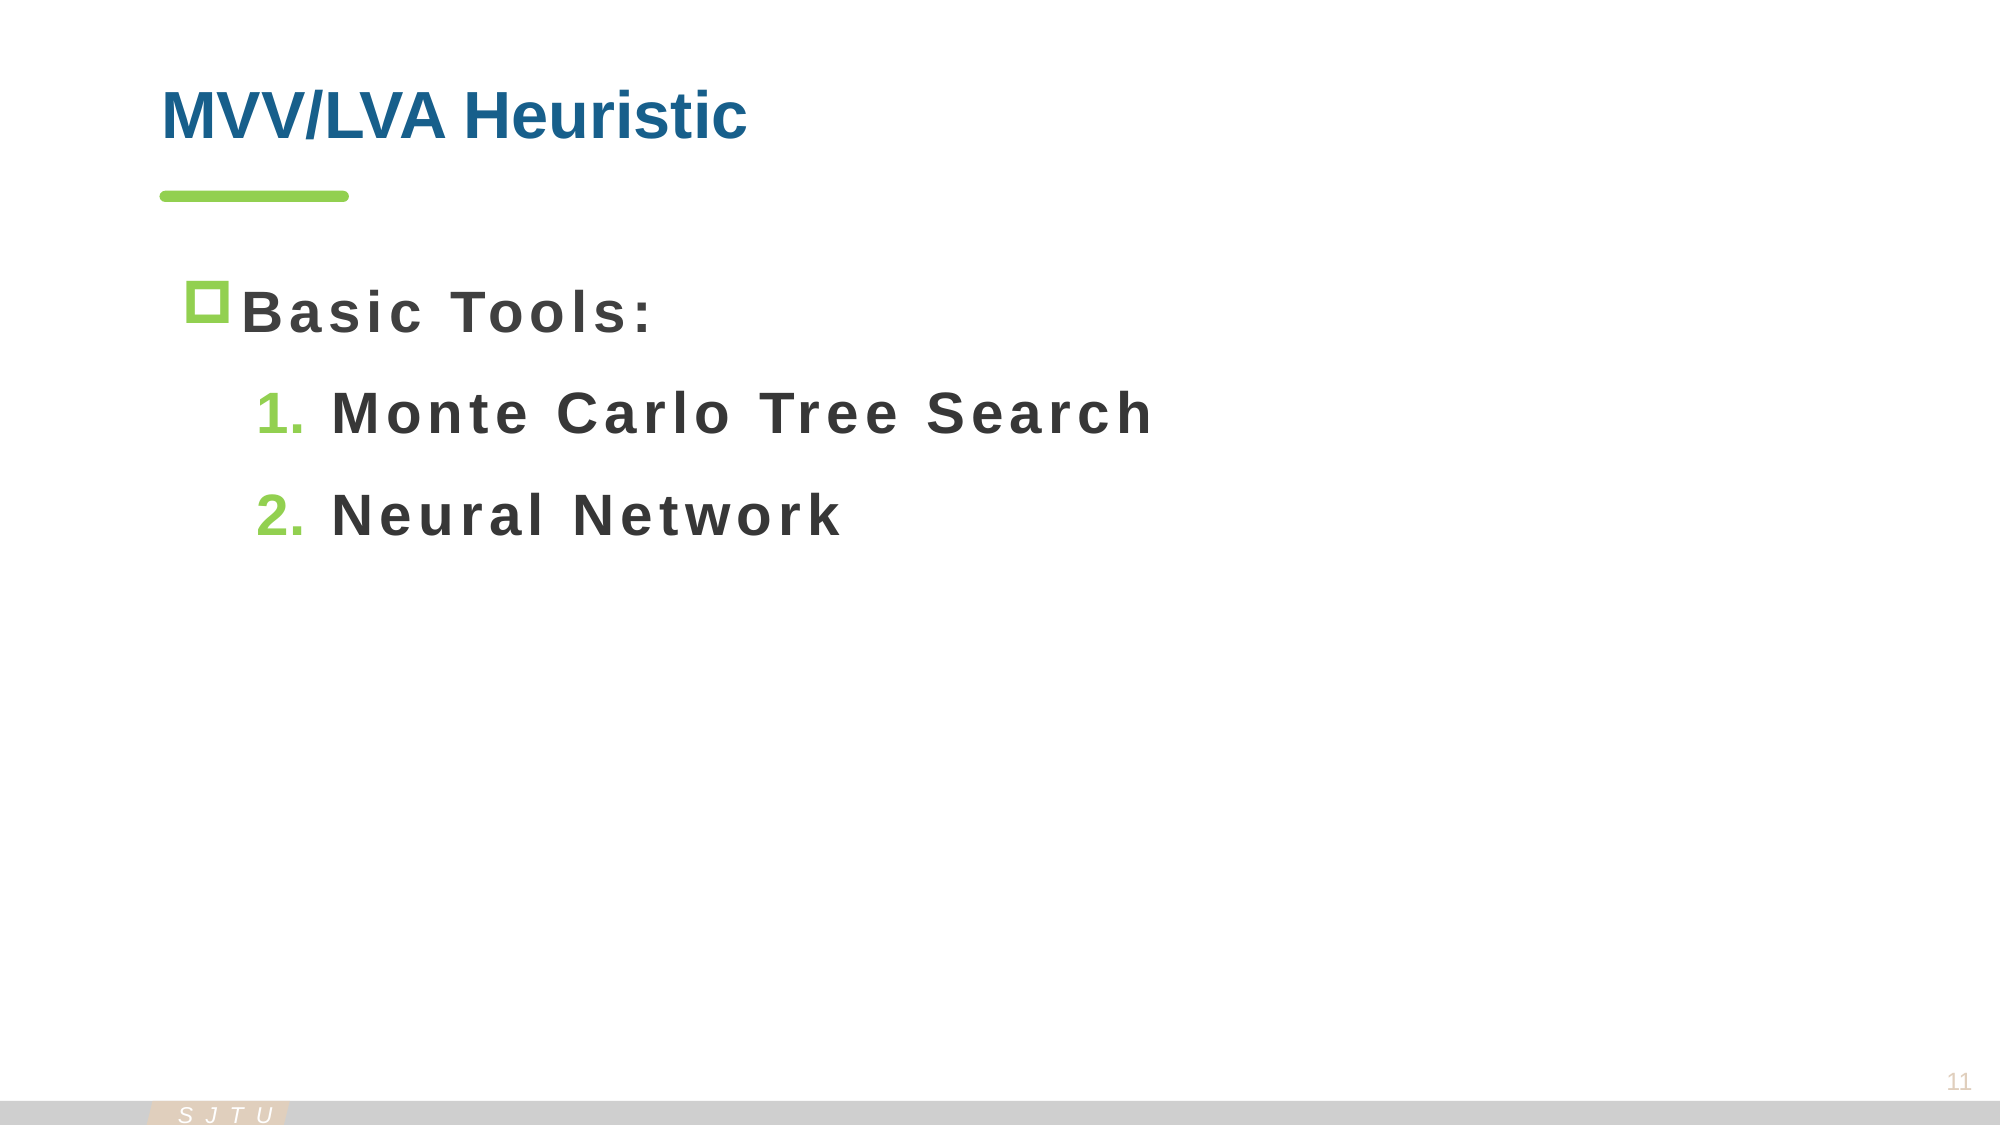

MVV/LVA Heuristic
Basic Tools:
Monte Carlo Tree Search
Neural Network
11